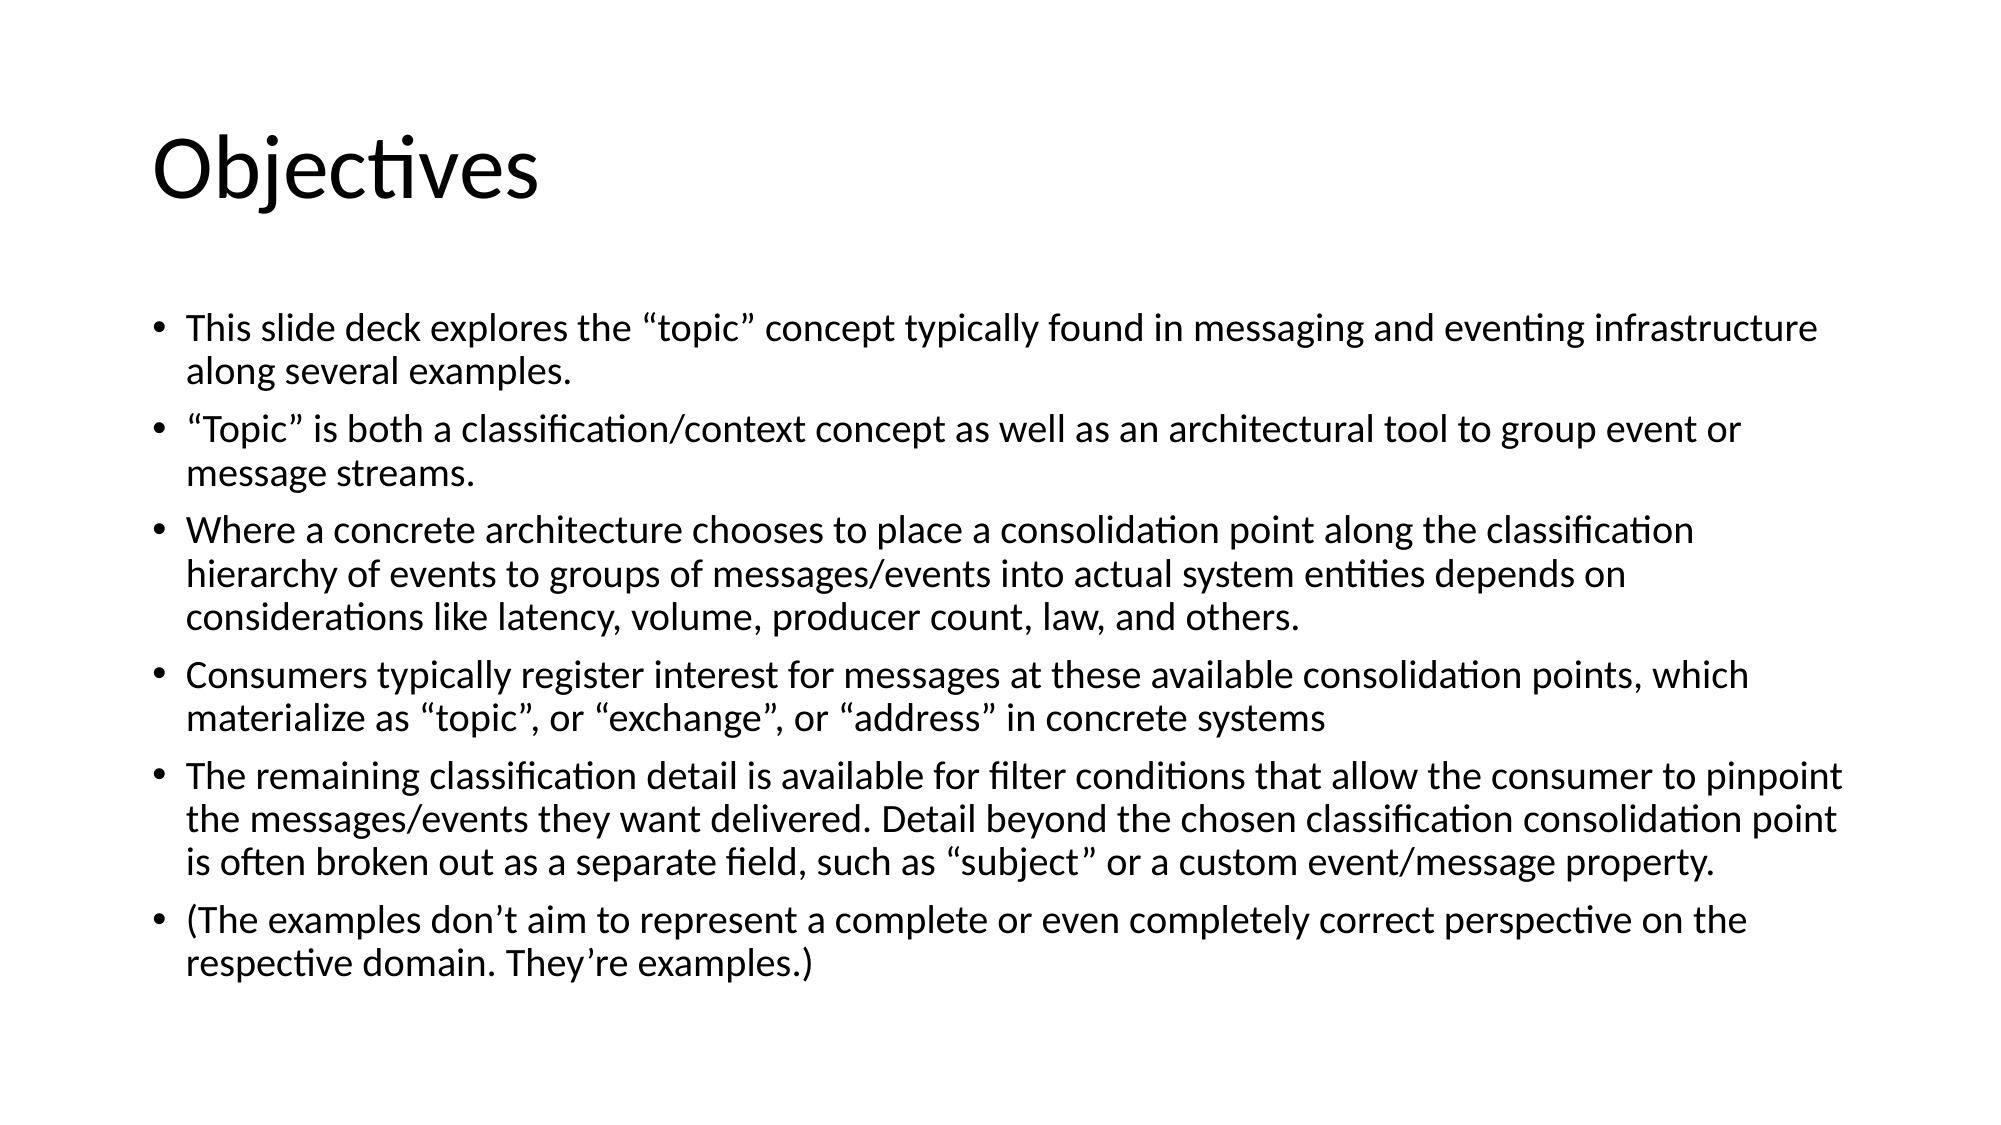

# Objectives
This slide deck explores the “topic” concept typically found in messaging and eventing infrastructure along several examples.
“Topic” is both a classification/context concept as well as an architectural tool to group event or message streams.
Where a concrete architecture chooses to place a consolidation point along the classification hierarchy of events to groups of messages/events into actual system entities depends on considerations like latency, volume, producer count, law, and others.
Consumers typically register interest for messages at these available consolidation points, which materialize as “topic”, or “exchange”, or “address” in concrete systems
The remaining classification detail is available for filter conditions that allow the consumer to pinpoint the messages/events they want delivered. Detail beyond the chosen classification consolidation point is often broken out as a separate field, such as “subject” or a custom event/message property.
(The examples don’t aim to represent a complete or even completely correct perspective on the respective domain. They’re examples.)